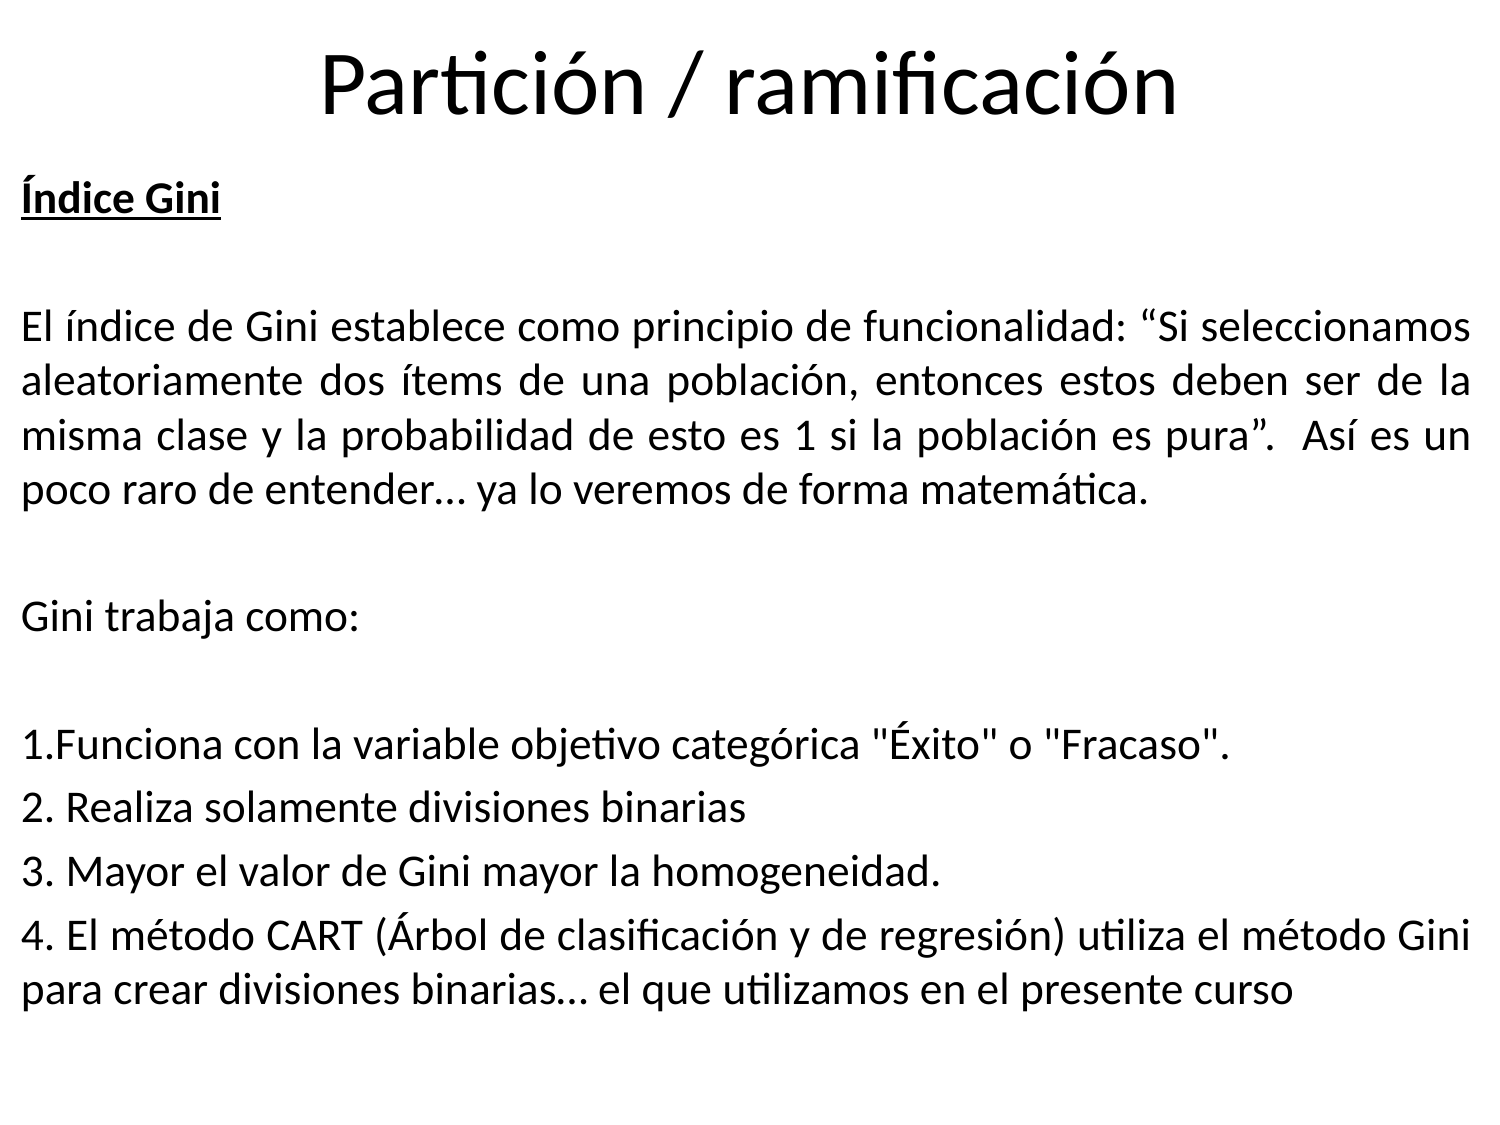

# Partición / ramificación
Índice Gini

El índice de Gini establece como principio de funcionalidad: “Si seleccionamos aleatoriamente dos ítems de una población, entonces estos deben ser de la misma clase y la probabilidad de esto es 1 si la población es pura”.  Así es un poco raro de entender… ya lo veremos de forma matemática.

Gini trabaja como:

1.Funciona con la variable objetivo categórica "Éxito" o "Fracaso".
2. Realiza solamente divisiones binarias
3. Mayor el valor de Gini mayor la homogeneidad.
4. El método CART (Árbol de clasificación y de regresión) utiliza el método Gini para crear divisiones binarias… el que utilizamos en el presente curso